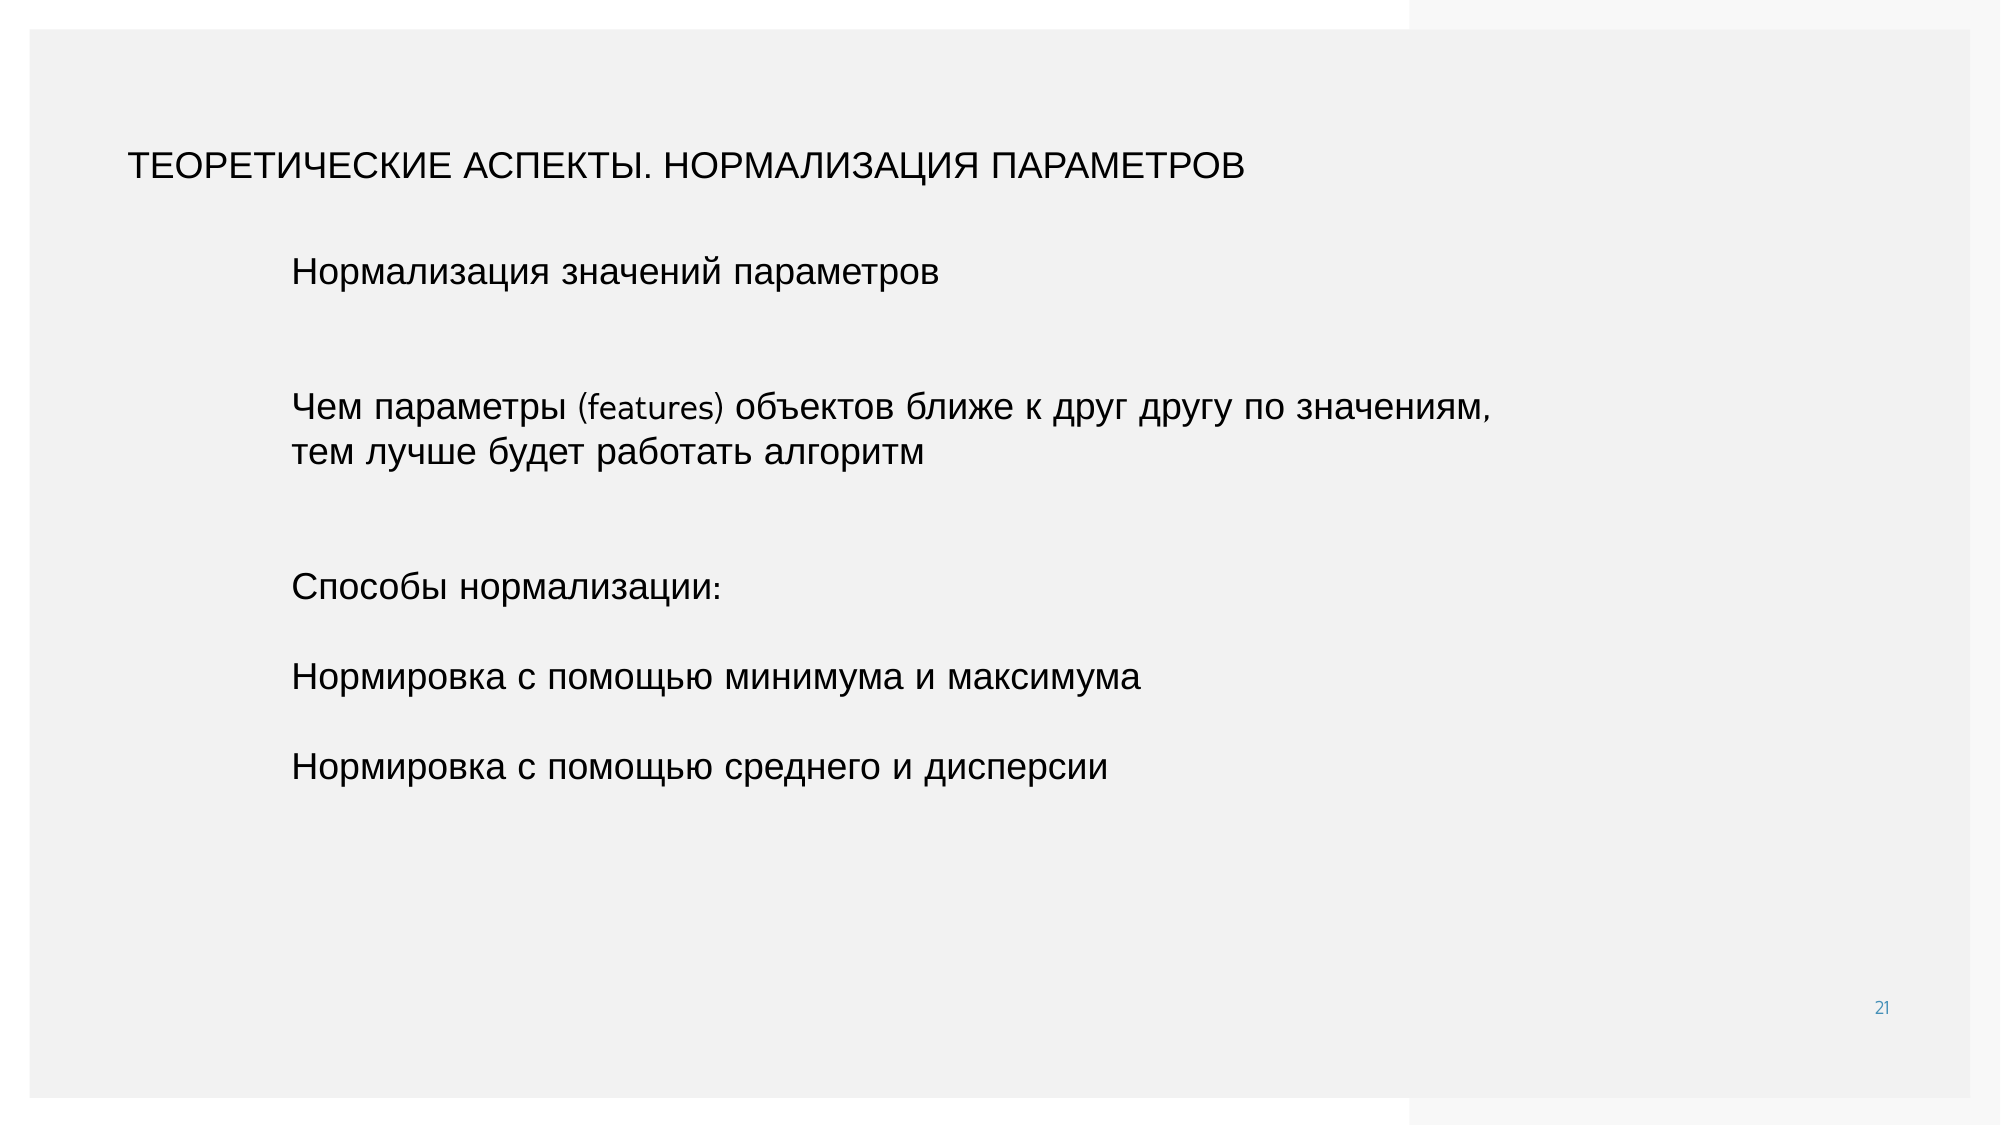

# Теоретические аспекты. Нормализация параметров
Нормализация значений параметров

Чем параметры (features) объектов ближе к друг другу по значениям, тем лучше будет работать алгоритм

Способы нормализации:

Нормировка с помощью минимума и максимума

Нормировка с помощью среднего и дисперсии
21